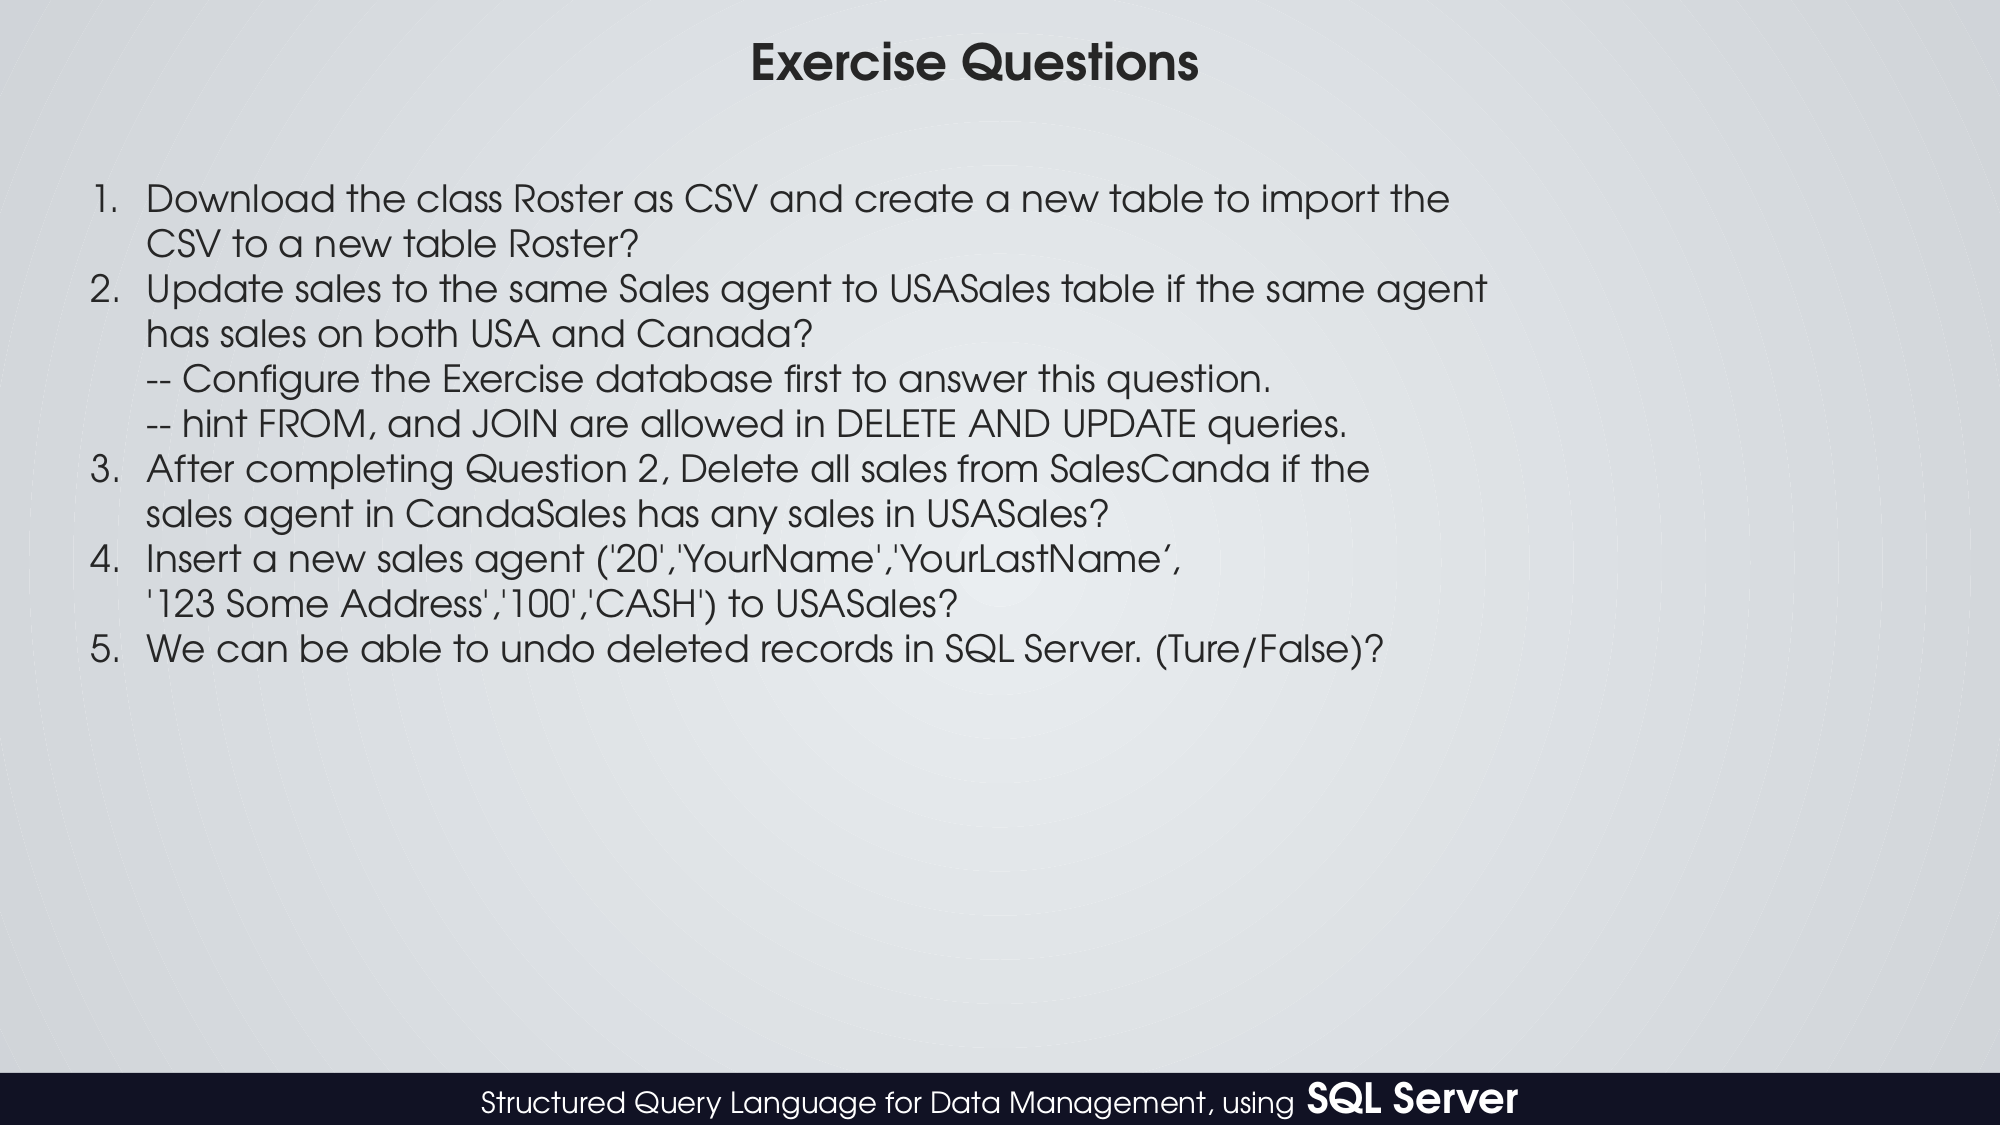

Exercise Questions
Download the class Roster as CSV and create a new table to import the
CSV to a new table Roster?
Update sales to the same Sales agent to USASales table if the same agent
has sales on both USA and Canada?
-- Configure the Exercise database first to answer this question.
-- hint FROM, and JOIN are allowed in DELETE AND UPDATE queries.
After completing Question 2, Delete all sales from SalesCanda if the
sales agent in CandaSales has any sales in USASales?
Insert a new sales agent ('20','YourName','YourLastName’,
'123 Some Address','100','CASH') to USASales?
We can be able to undo deleted records in SQL Server. (Ture/False)?